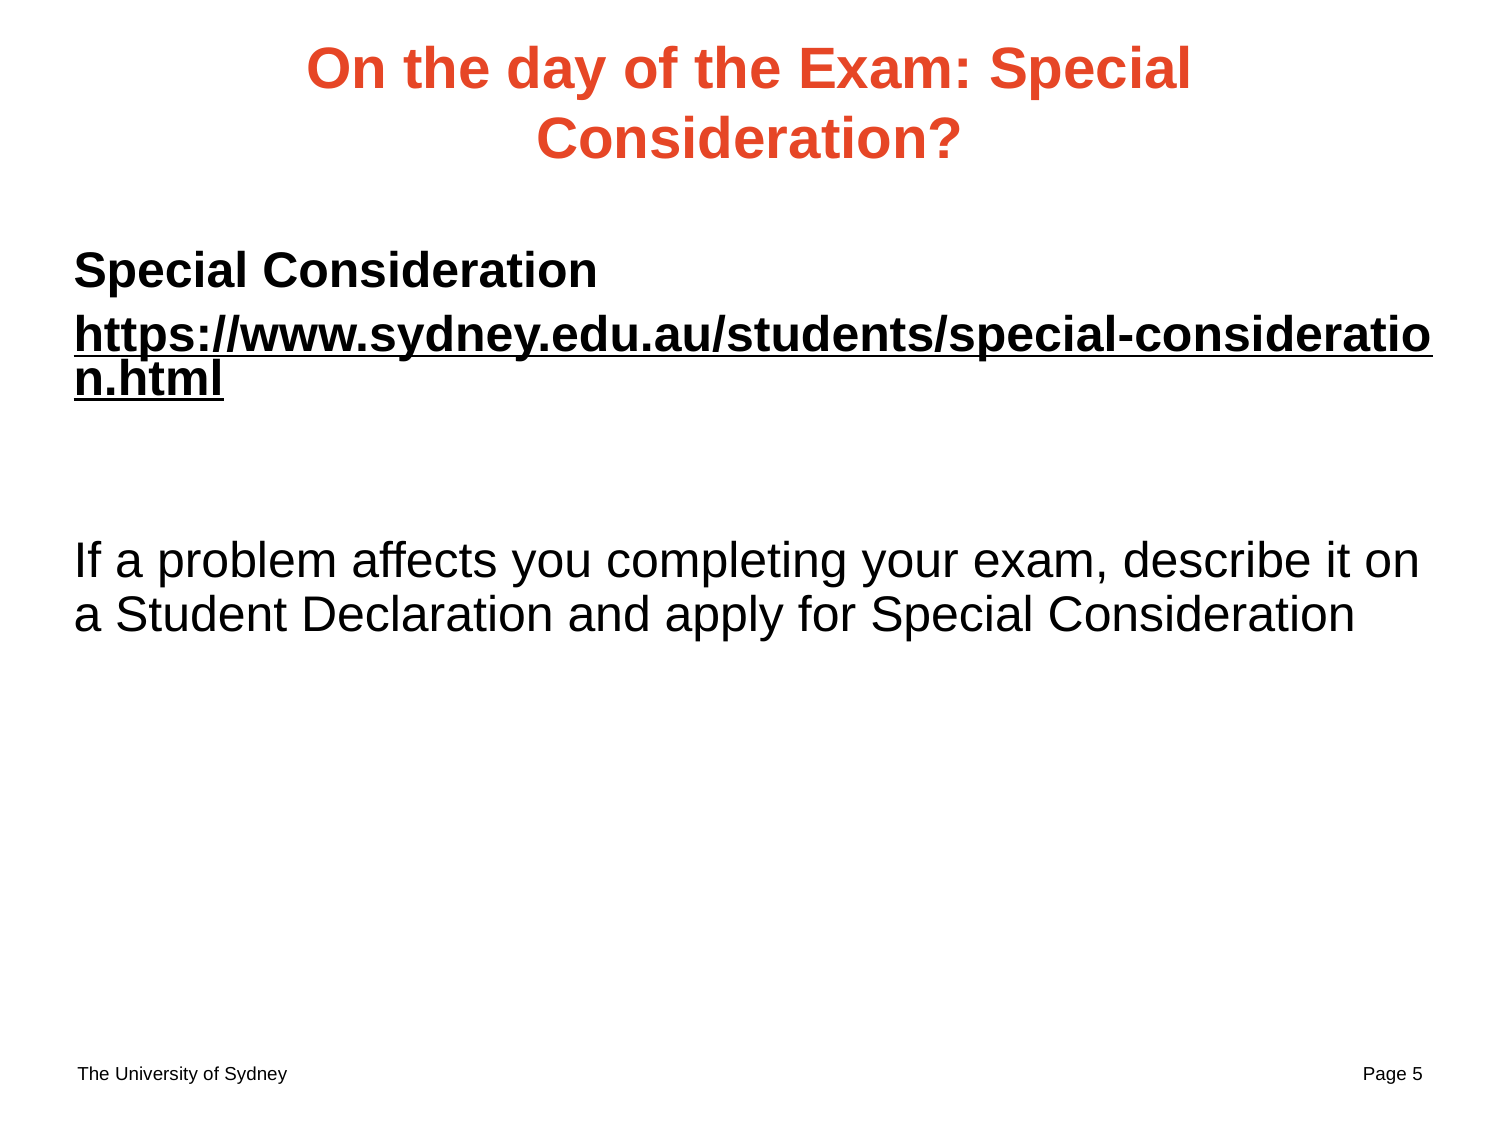

# On the day of the Exam: Special Consideration?
Special Consideration
https://www.sydney.edu.au/students/special-consideration.html

If a problem affects you completing your exam, describe it on a Student Declaration and apply for Special Consideration